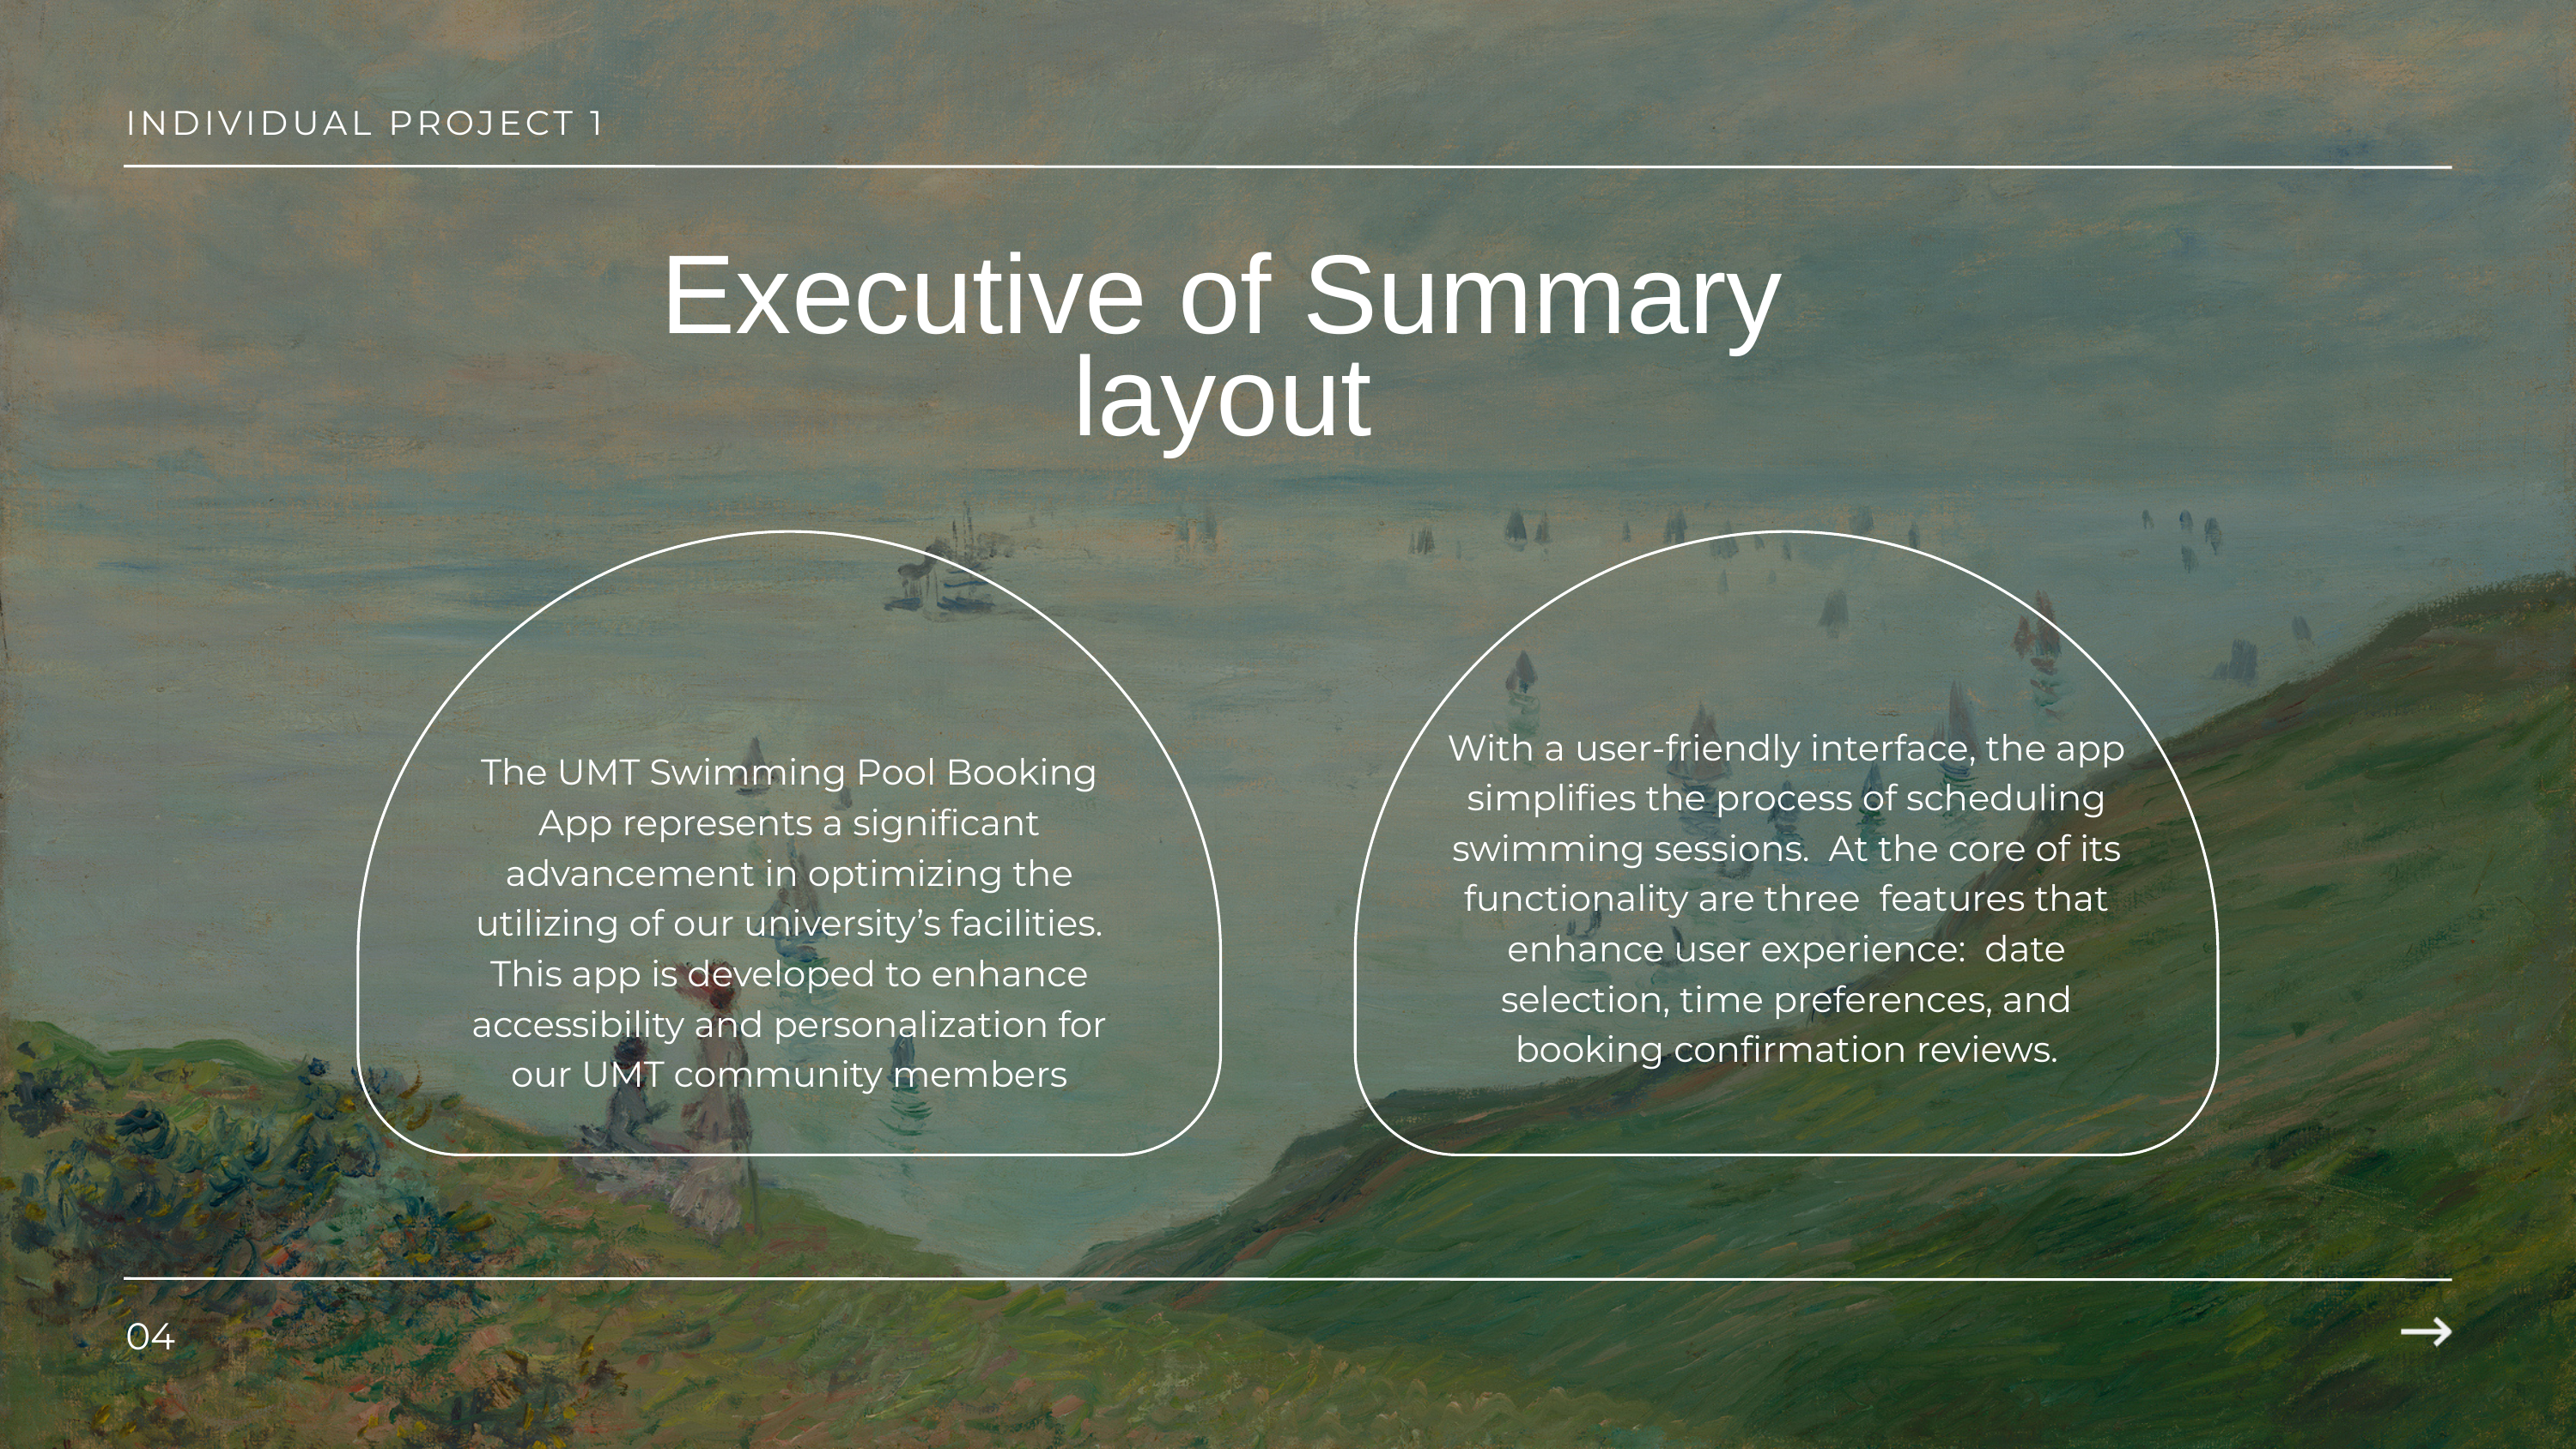

INDIVIDUAL PROJECT 1

Executive of Summary layout

With a user-friendly interface, the app simplifies the process of scheduling swimming sessions.  At the core of its functionality are three  features that enhance user experience:  date selection, time preferences, and booking confirmation reviews.
The UMT Swimming Pool Booking App represents a significant advancement in optimizing the utilizing of our university’s facilities. This app is developed to enhance accessibility and personalization for our UMT community members

04